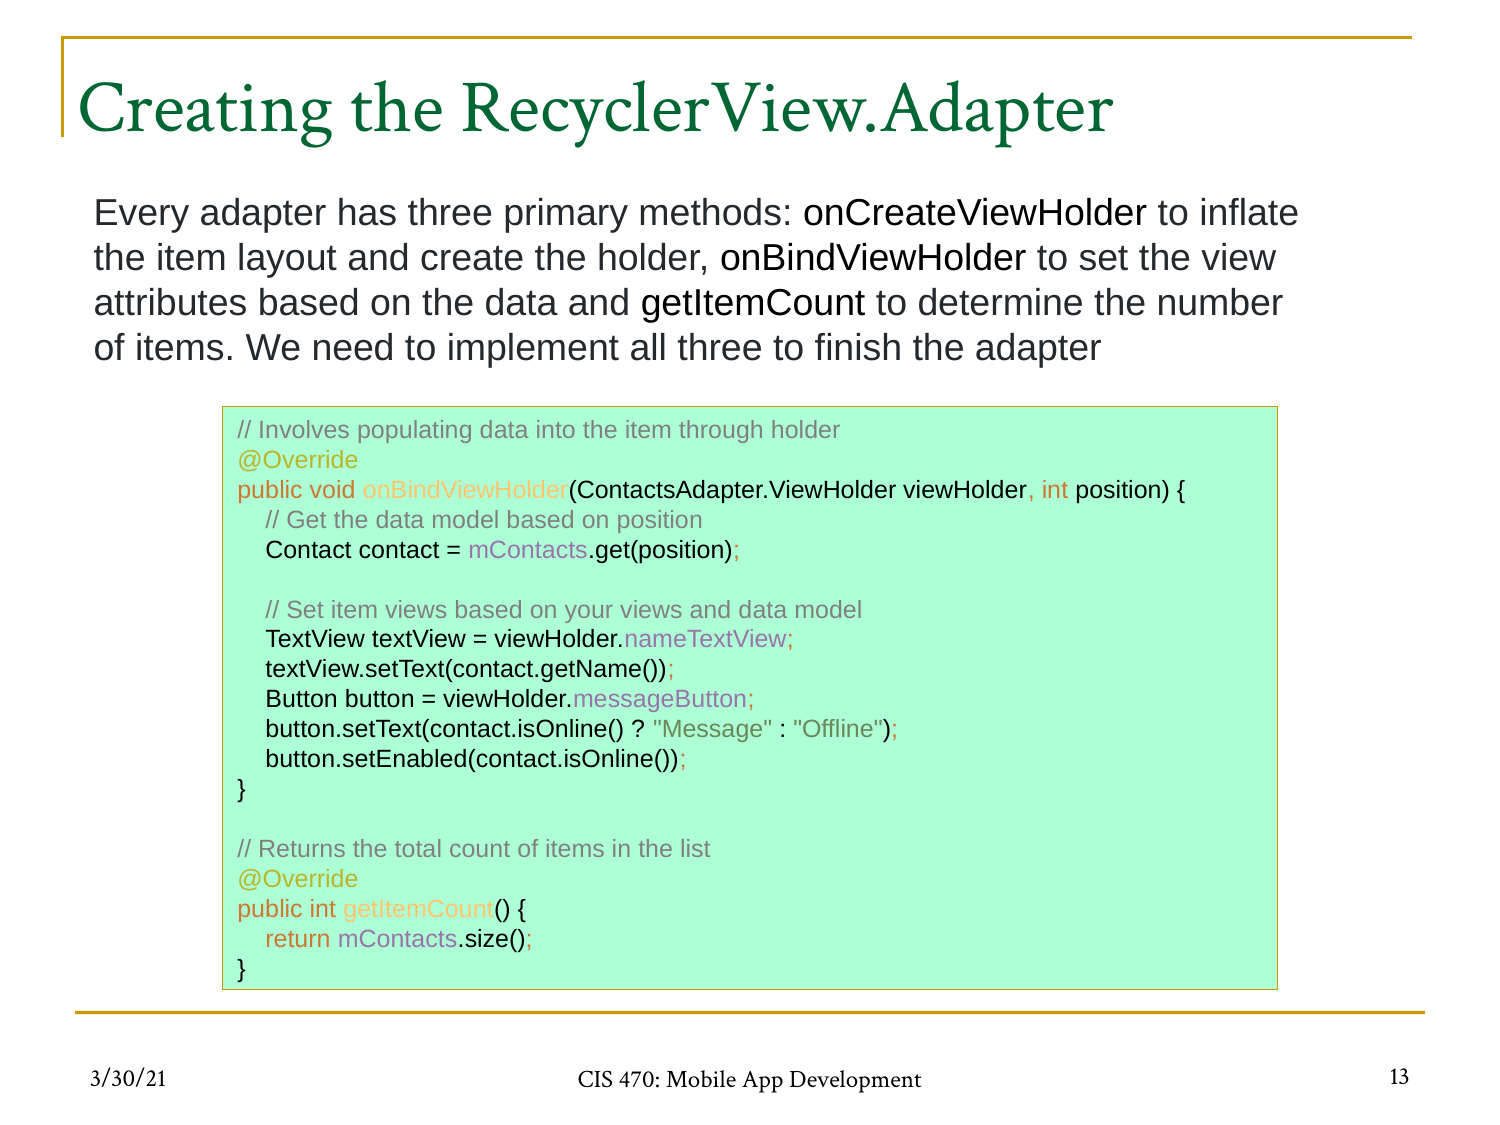

Creating the RecyclerView.Adapter
Every adapter has three primary methods: onCreateViewHolder to inflate the item layout and create the holder, onBindViewHolder to set the view attributes based on the data and getItemCount to determine the number of items. We need to implement all three to finish the adapter
// Involves populating data into the item through holder
@Override
public void onBindViewHolder(ContactsAdapter.ViewHolder viewHolder, int position) {
    // Get the data model based on position
    Contact contact = mContacts.get(position);
    // Set item views based on your views and data model
    TextView textView = viewHolder.nameTextView;
    textView.setText(contact.getName());
    Button button = viewHolder.messageButton;
    button.setText(contact.isOnline() ? "Message" : "Offline");
    button.setEnabled(contact.isOnline());
}
// Returns the total count of items in the list
@Override
public int getItemCount() {
    return mContacts.size();
}
3/30/21
13
CIS 470: Mobile App Development